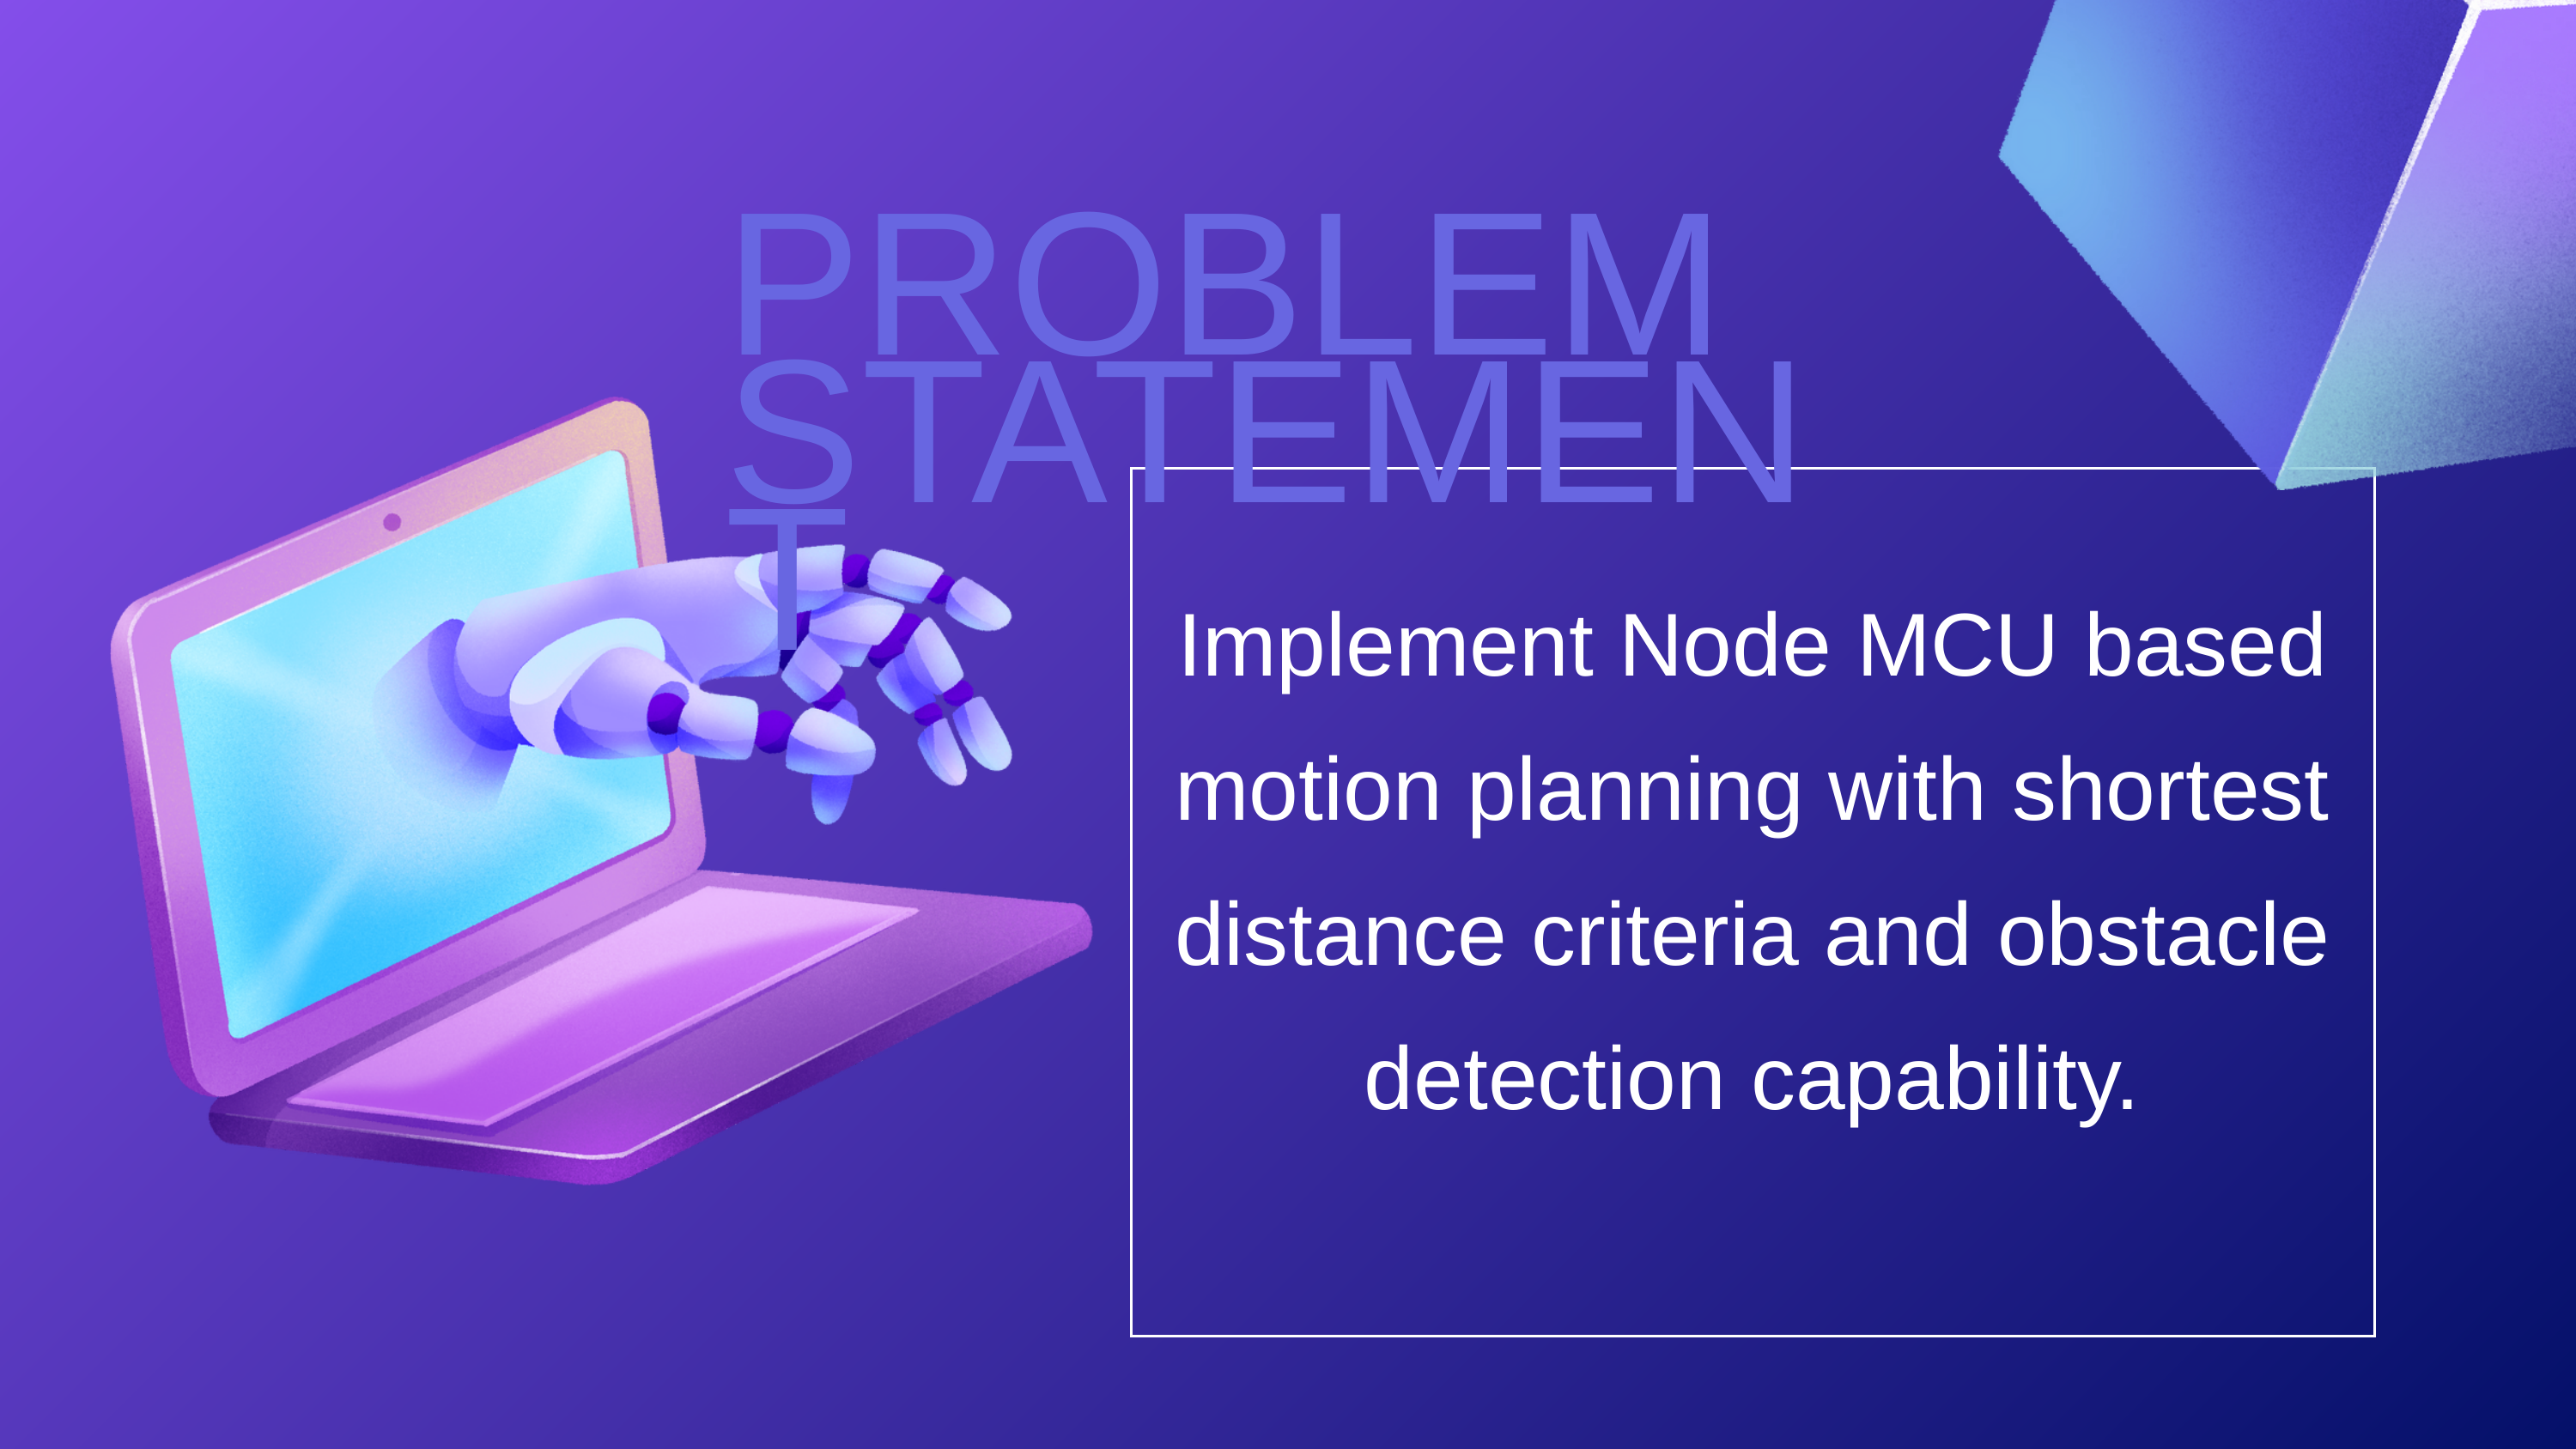

PROBLEM STATEMENT

Implement Node MCU based motion planning with shortest distance criteria and obstacle detection capability.